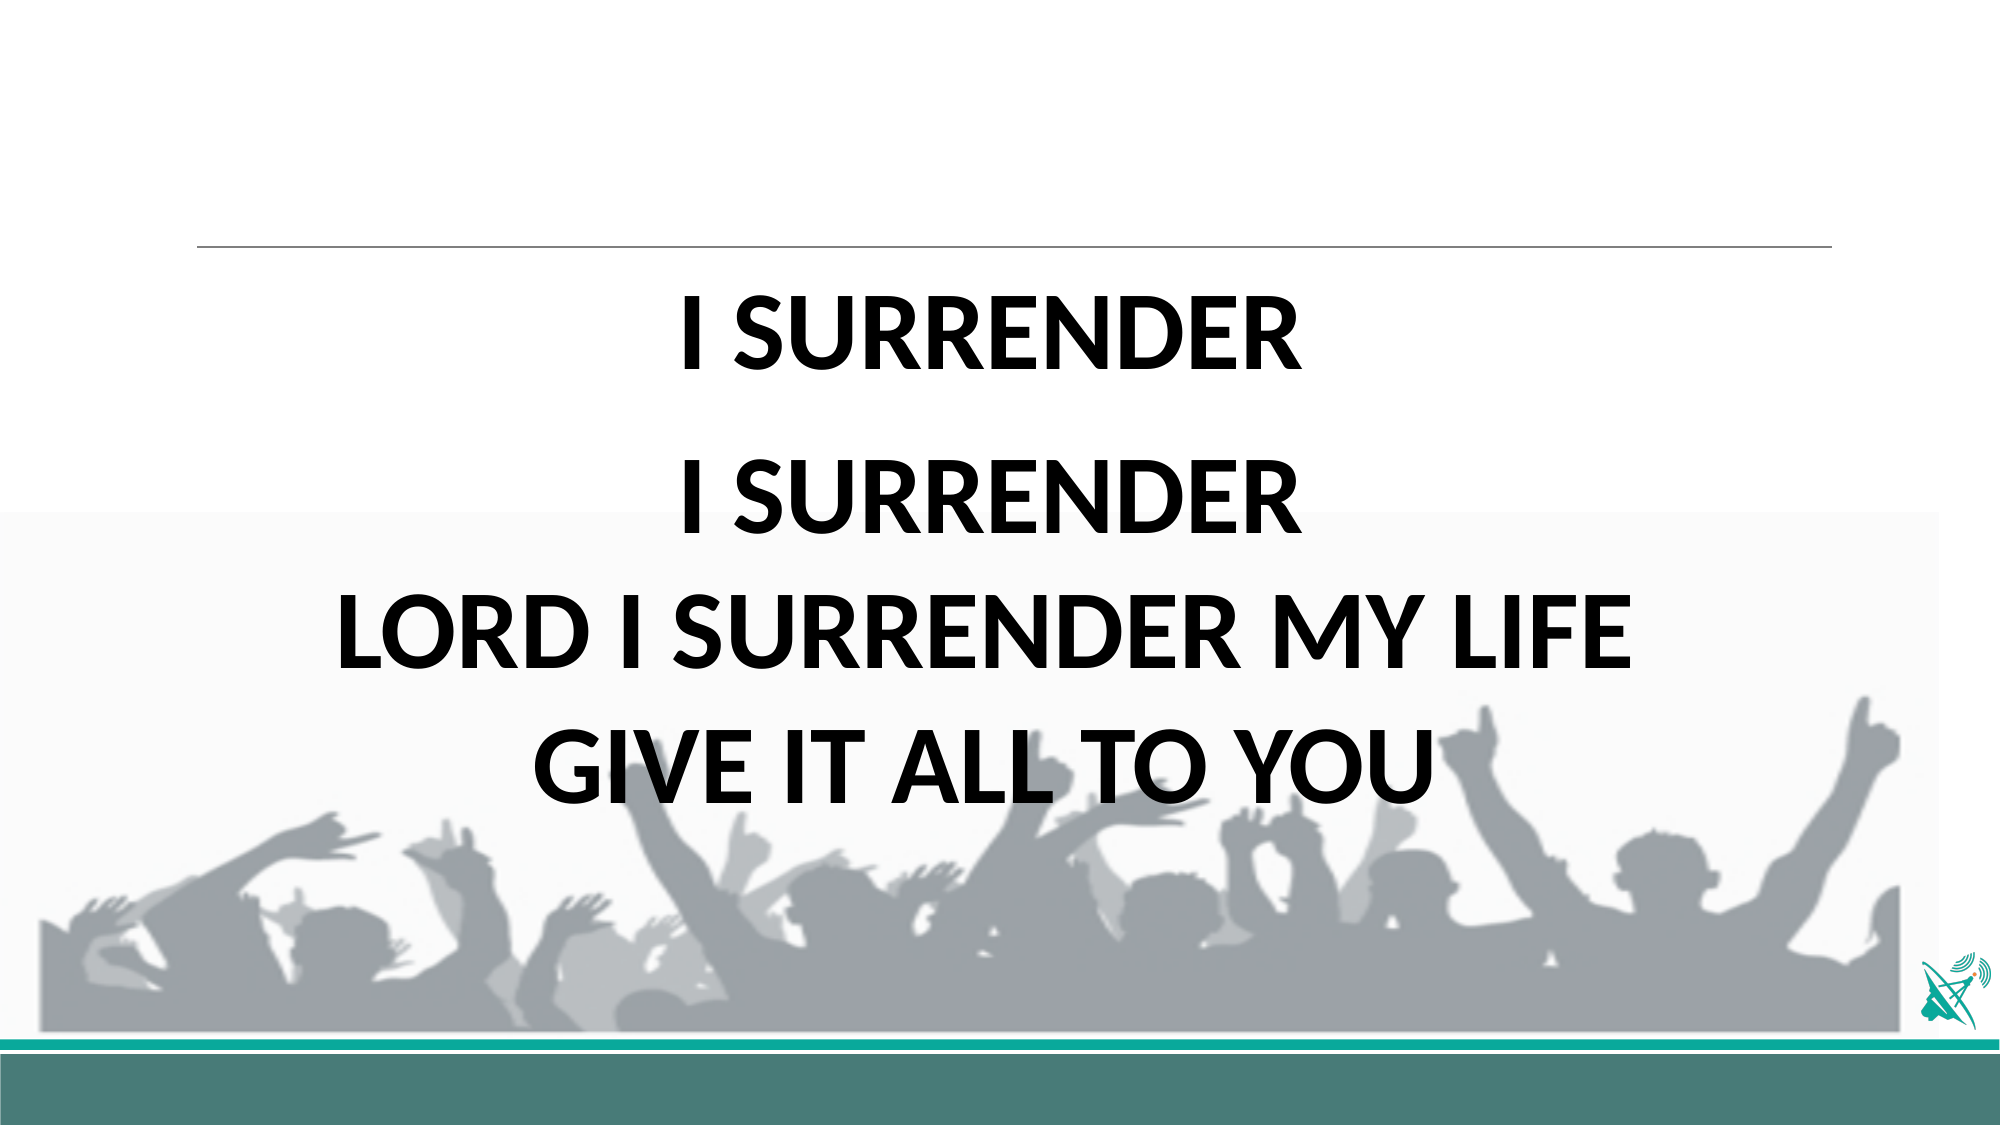

I SURRENDER
 I SURRENDER 
LORD I SURRENDER MY LIFE 
GIVE IT ALL TO YOU